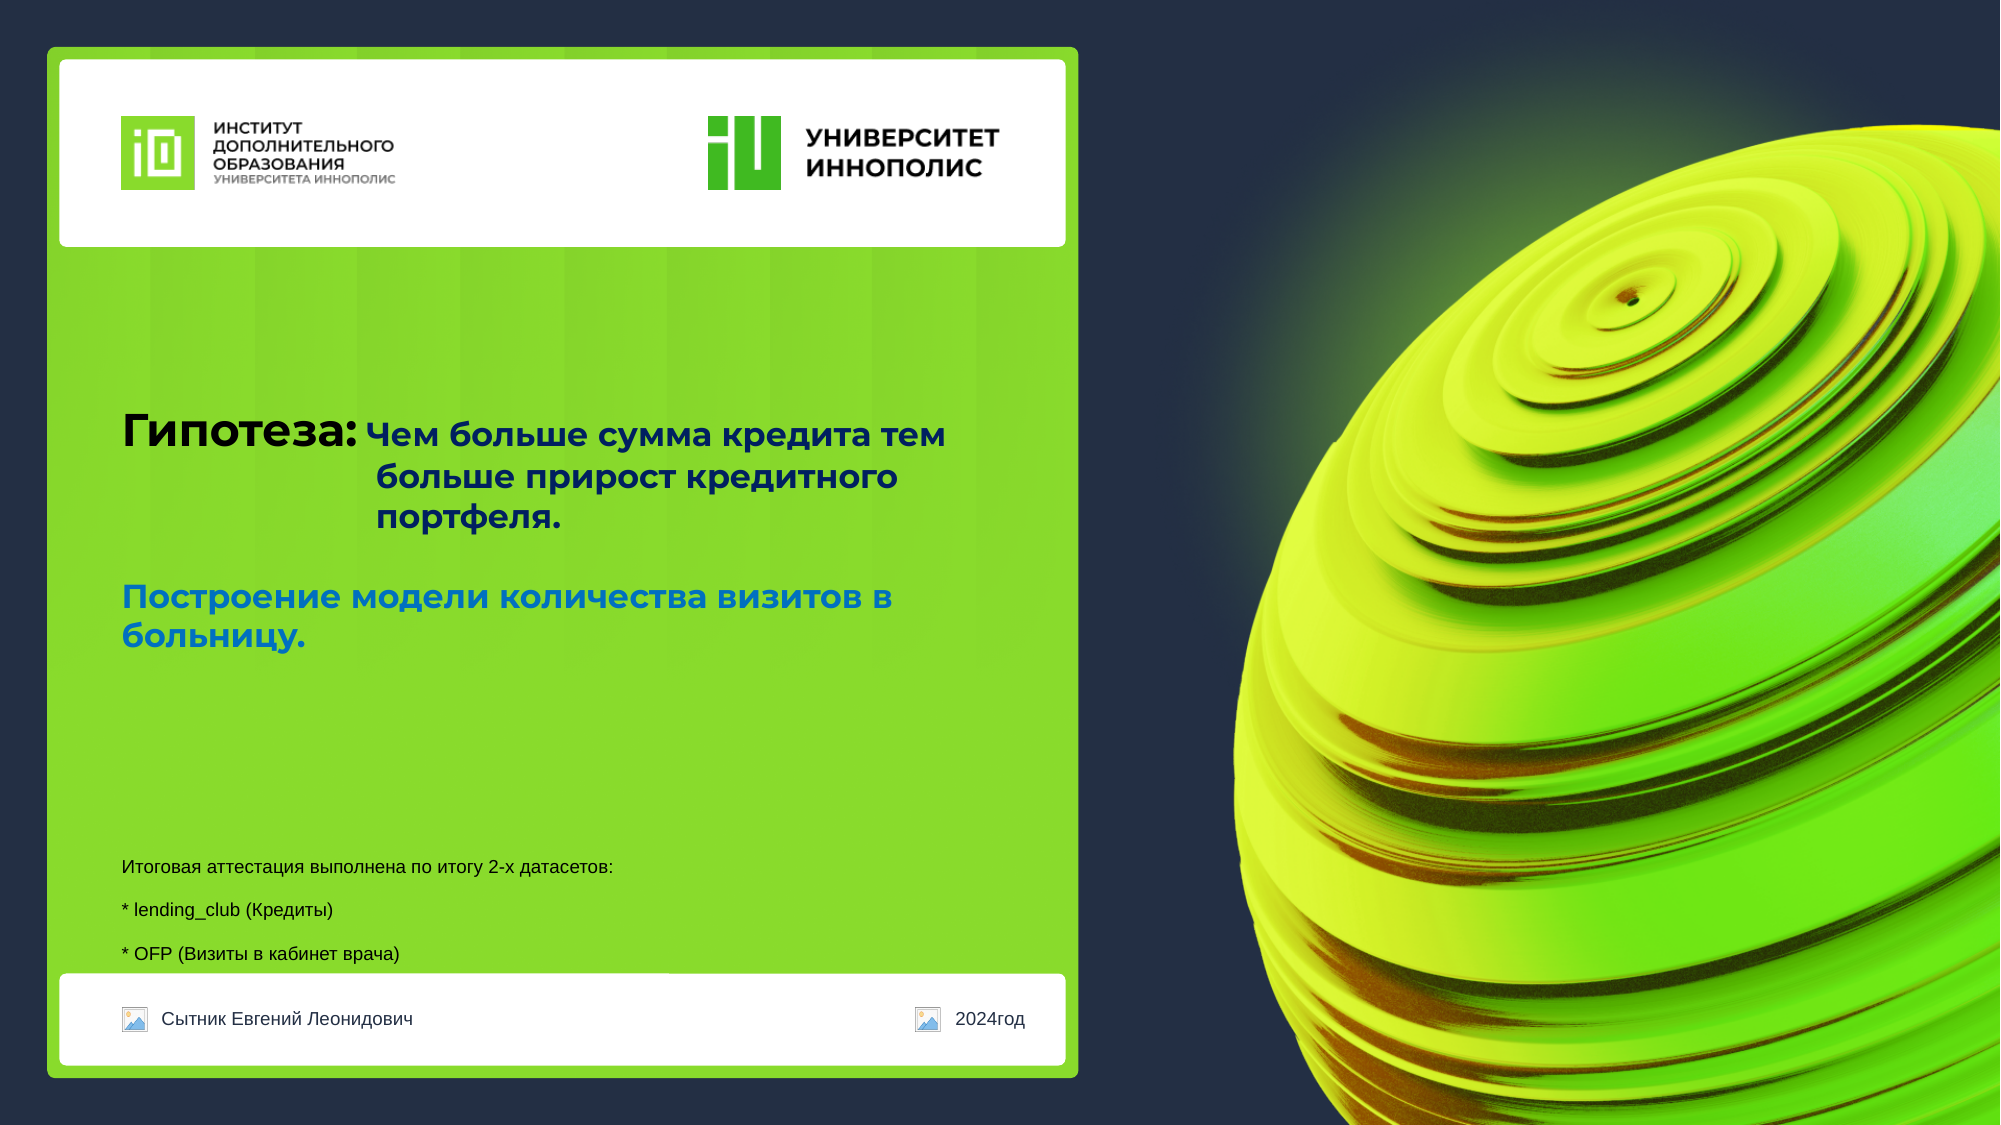

# Гипотеза: Чем больше сумма кредита тем 	           больше прирост кредитного 	           портфеля. Построение модели количества визитов в больницу.
Итоговая аттестация выполнена по итогу 2-х датасетов:
* lending_club (Кредиты)
* OFP (Визиты в кабинет врача)

Сытник Евгений Леонидович
2024год